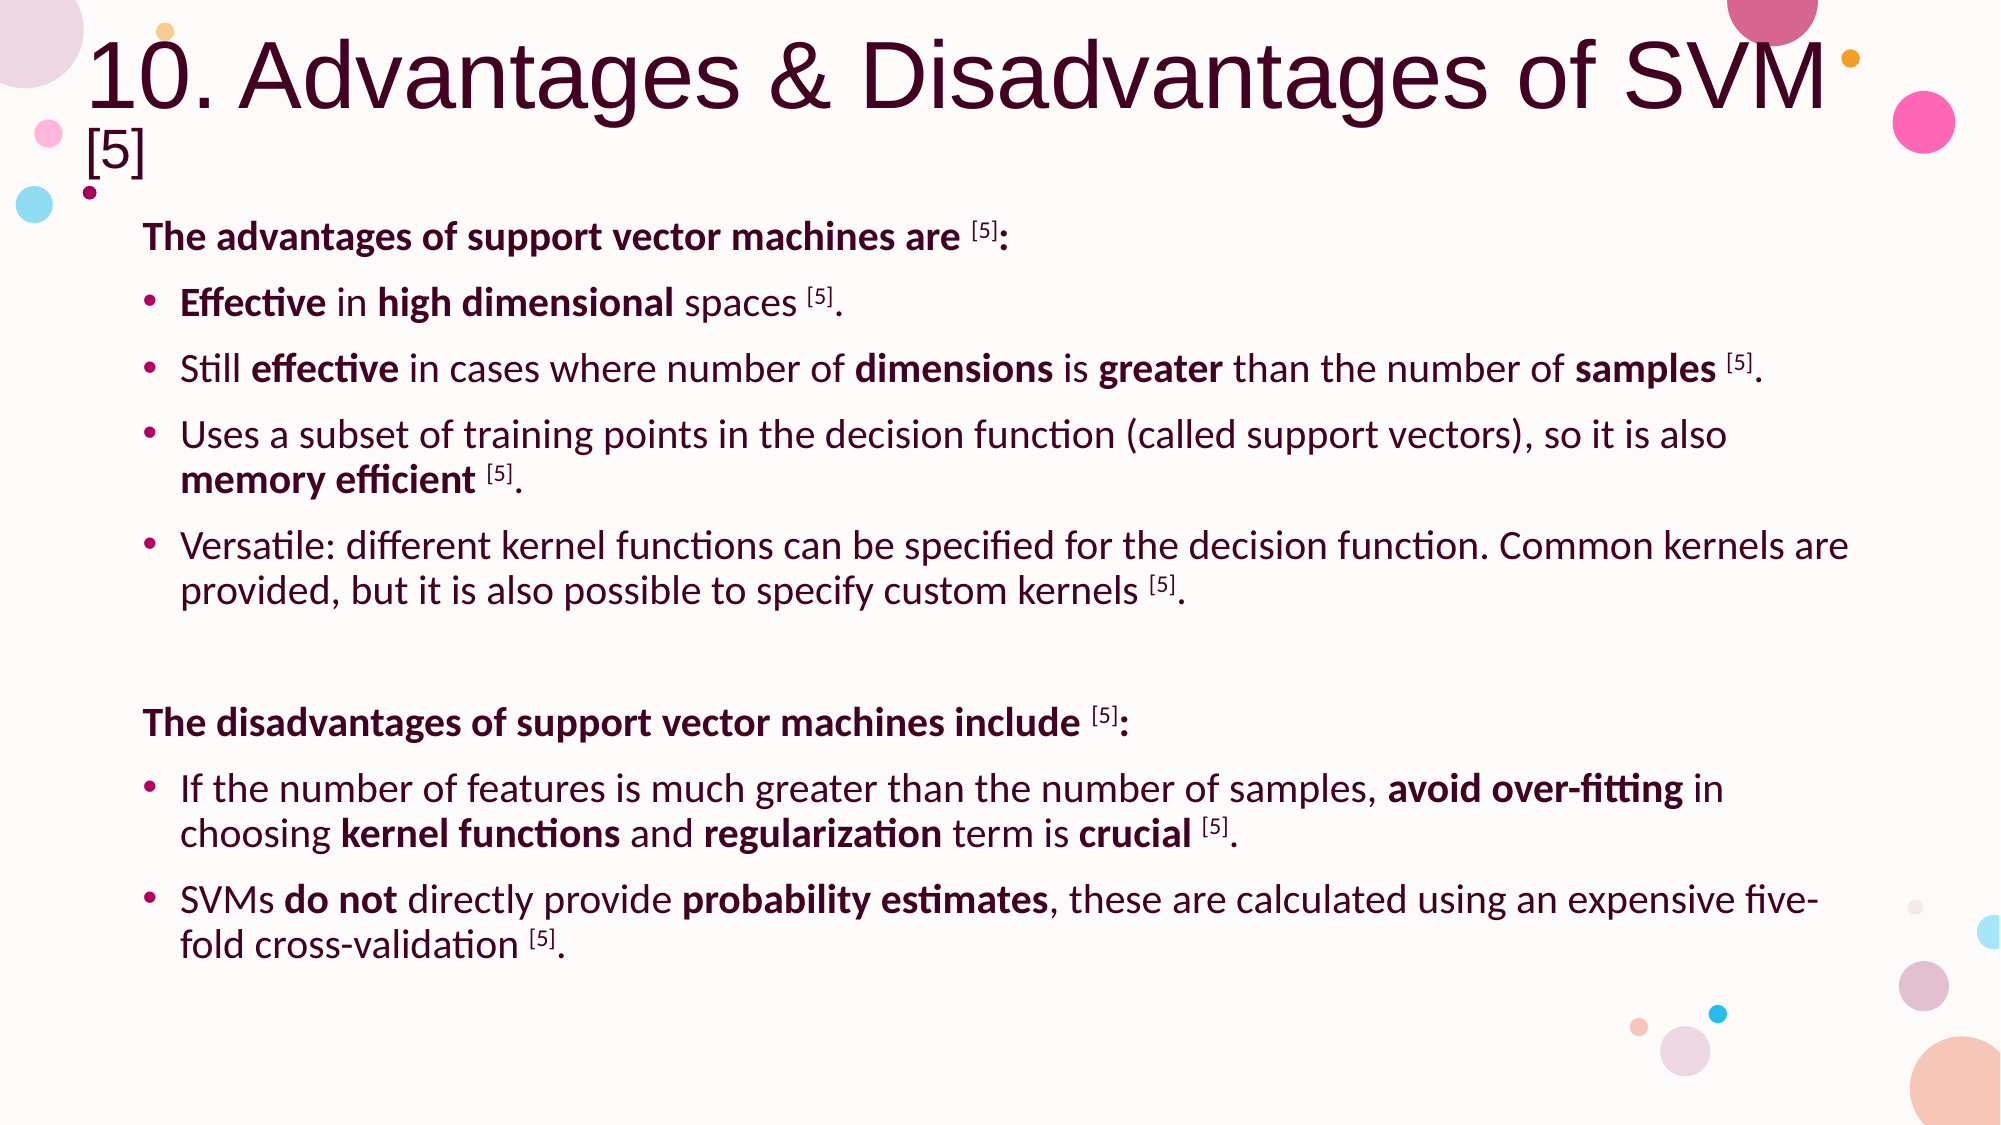

# 10. Advantages & Disadvantages of SVM [5]
The advantages of support vector machines are [5]:
Effective in high dimensional spaces [5].
Still effective in cases where number of dimensions is greater than the number of samples [5].
Uses a subset of training points in the decision function (called support vectors), so it is also memory efficient [5].
Versatile: different kernel functions can be specified for the decision function. Common kernels are provided, but it is also possible to specify custom kernels [5].

The disadvantages of support vector machines include [5]:
If the number of features is much greater than the number of samples, avoid over-fitting in choosing kernel functions and regularization term is crucial [5].
SVMs do not directly provide probability estimates, these are calculated using an expensive five-fold cross-validation [5].